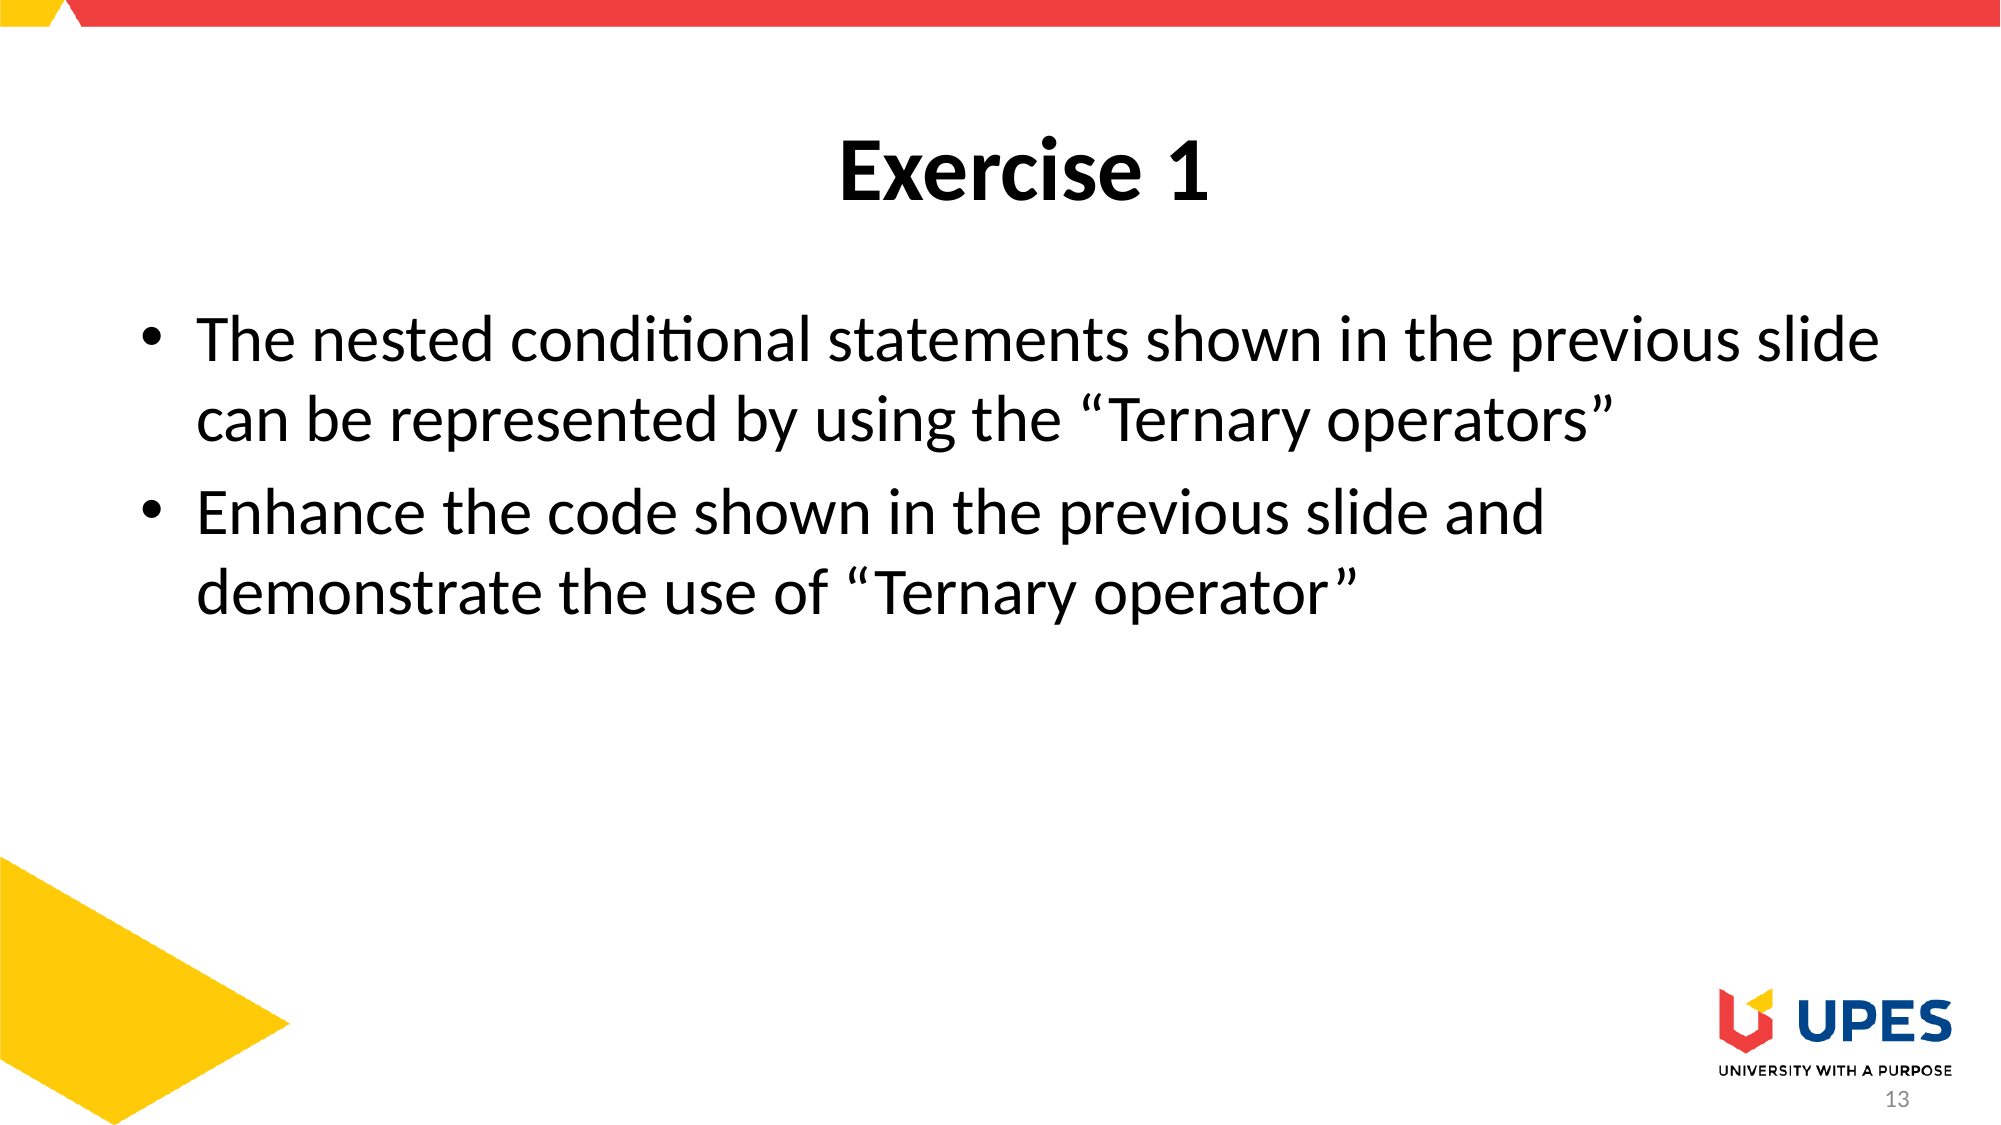

# Exercise 1
The nested conditional statements shown in the previous slide can be represented by using the “Ternary operators”
Enhance the code shown in the previous slide and demonstrate the use of “Ternary operator”